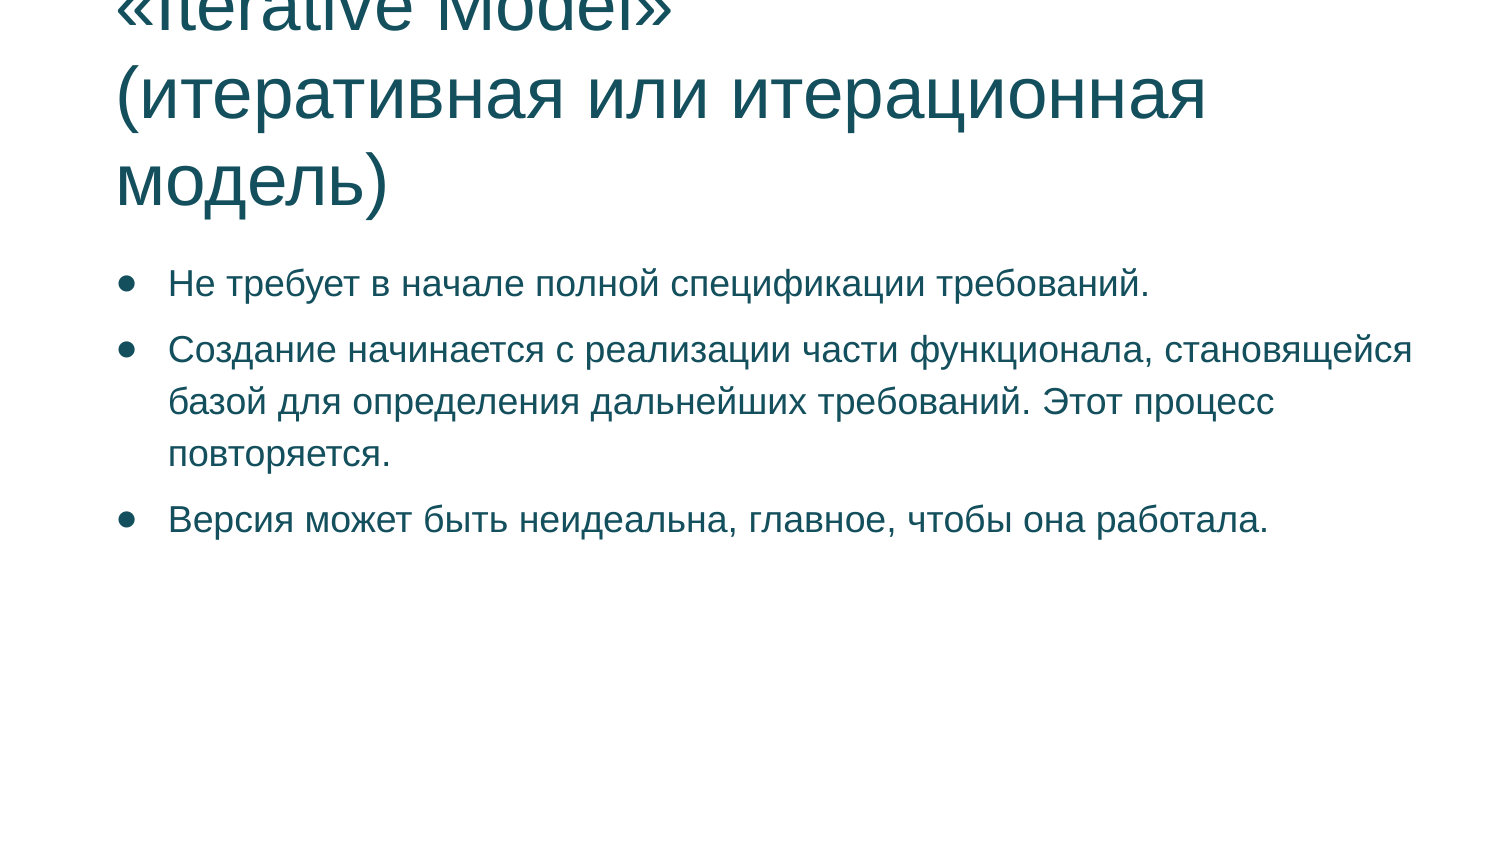

# «Iterative Model» (итеративная или итерационная модель)

Не требует в начале полной спецификации требований.
Создание начинается с реализации части функционала, становящейся базой для определения дальнейших требований. Этот процесс повторяется.
Версия может быть неидеальна, главное, чтобы она работала.